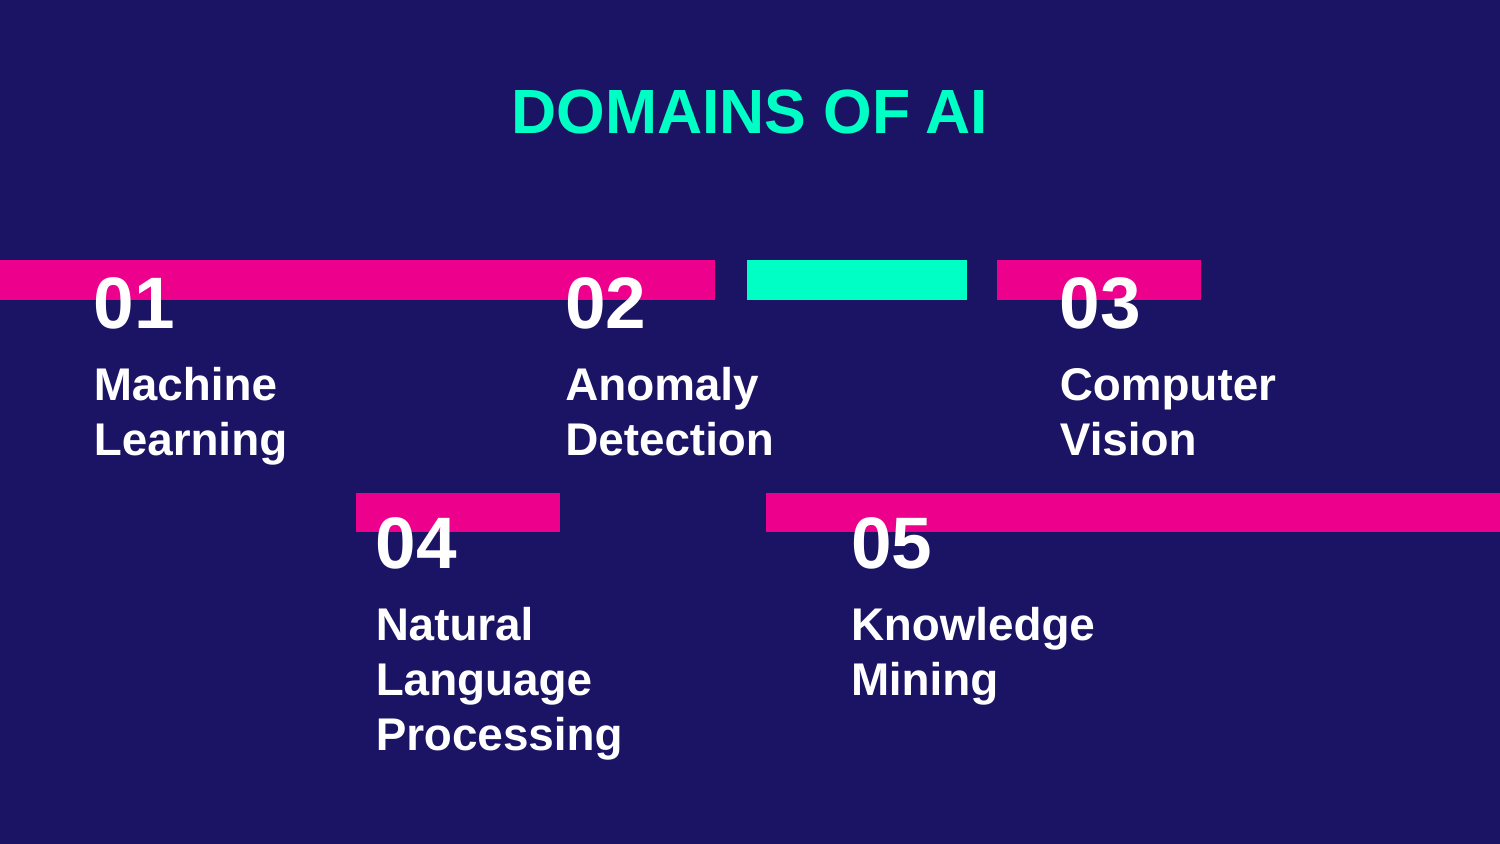

DOMAINS OF AI
# 01
03
02
Machine Learning
Computer Vision
Anomaly Detection
05
04
Natural Language Processing
Knowledge Mining